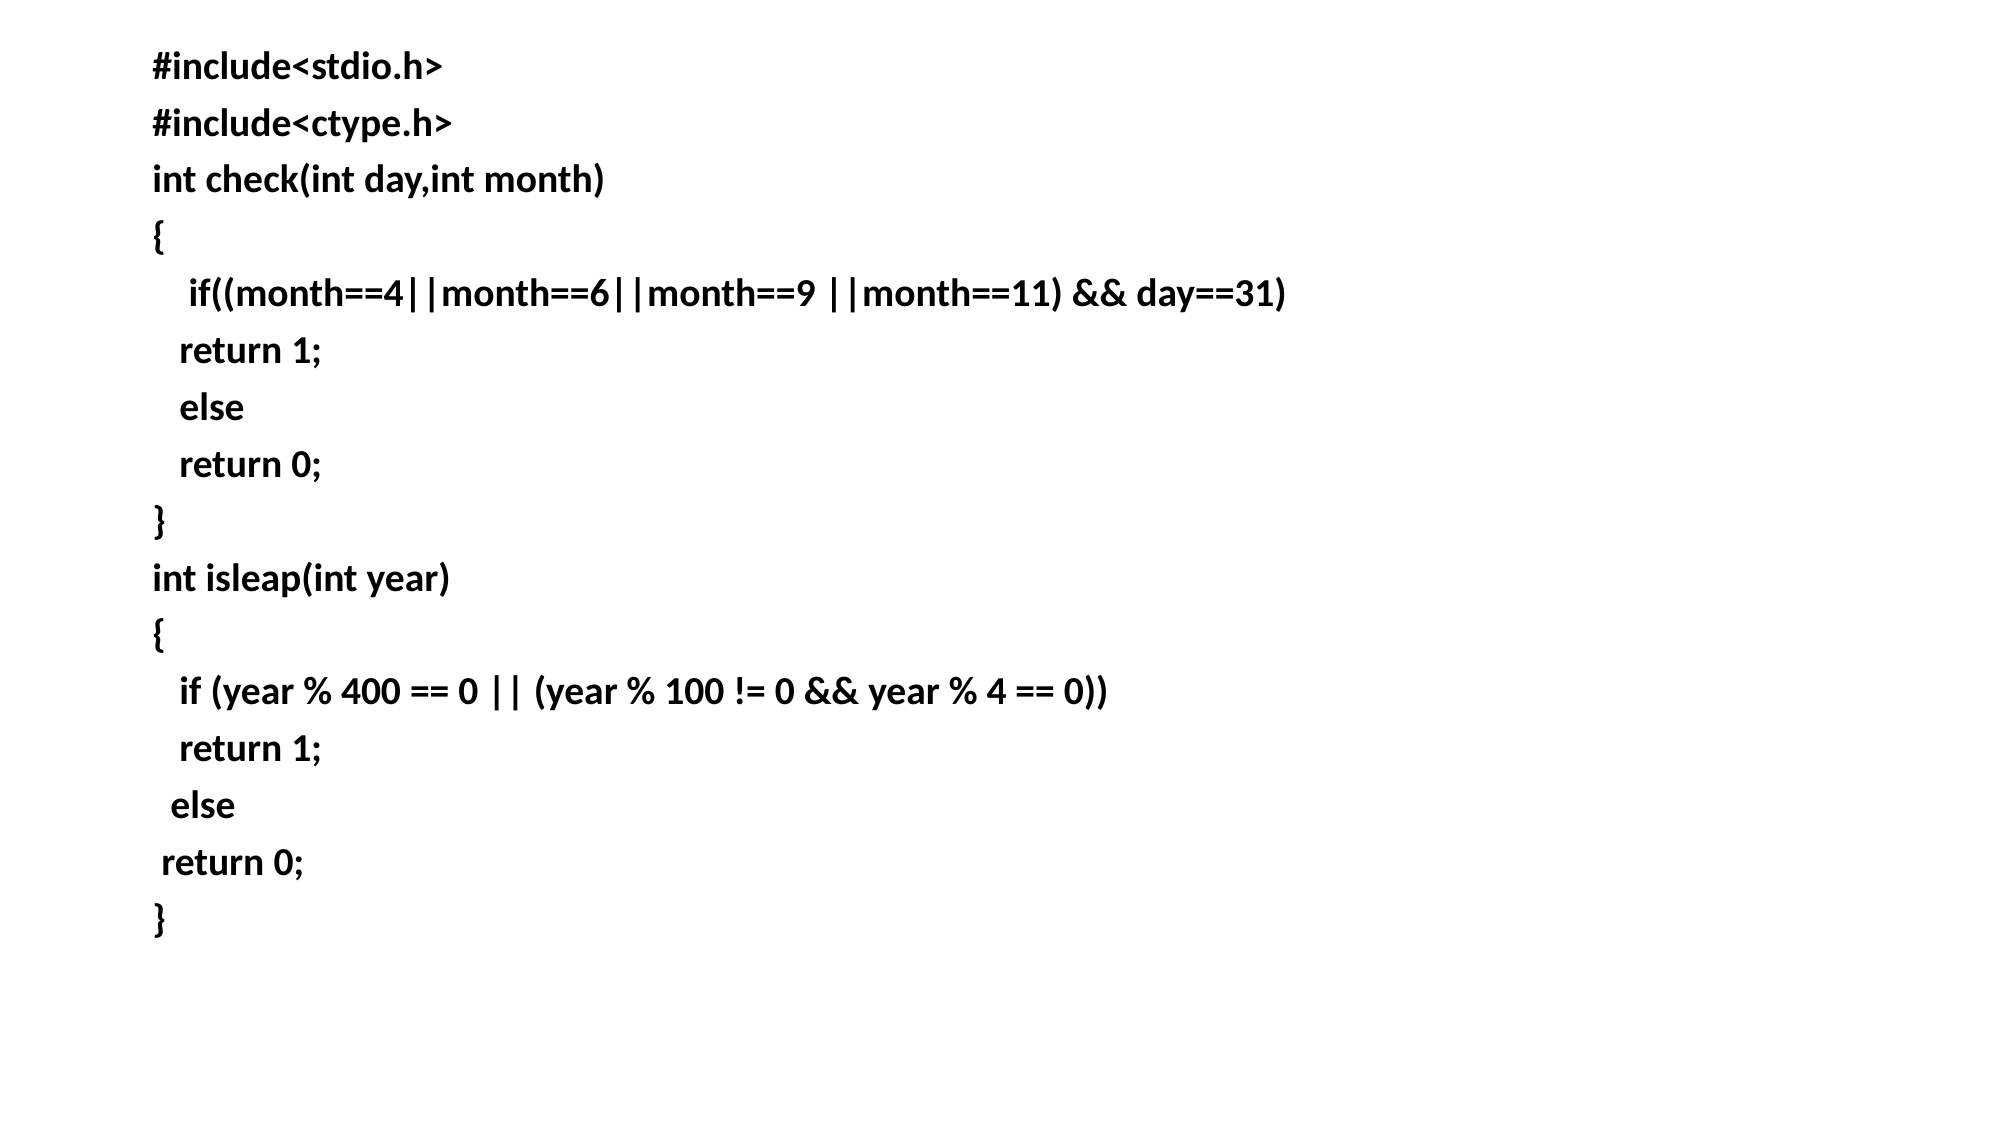

#include<stdio.h>
#include<ctype.h>
int check(int day,int month)
{
    if((month==4||month==6||month==9 ||month==11) && day==31)
   return 1;
   else
   return 0;
}
int isleap(int year)
{
   if (year % 400 == 0 || (year % 100 != 0 && year % 4 == 0))
   return 1;
  else
 return 0;
}